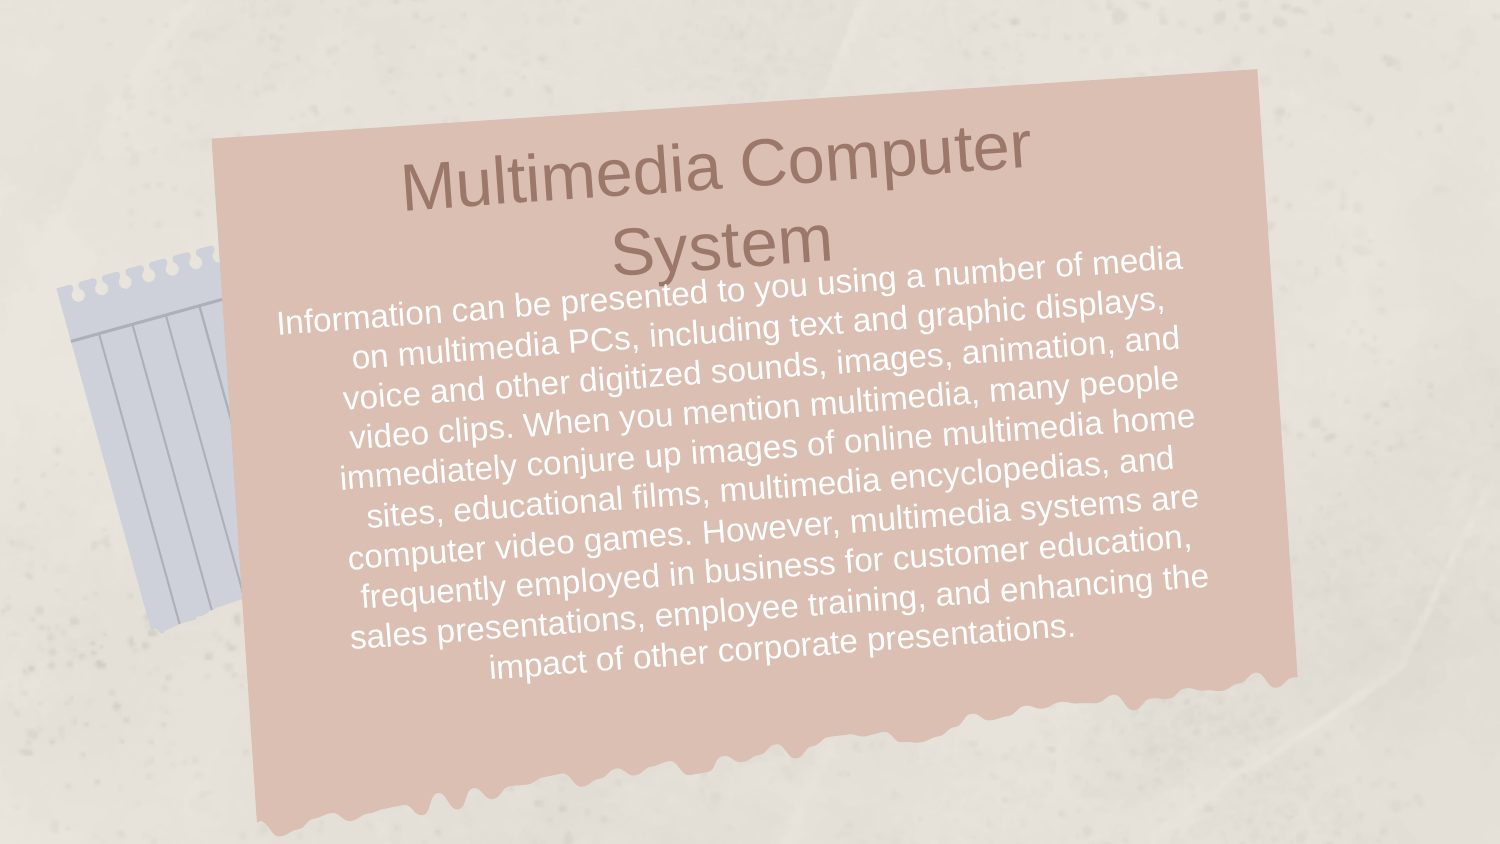

Multimedia Computer System
Information can be presented to you using a number of media on multimedia PCs, including text and graphic displays, voice and other digitized sounds, images, animation, and video clips. When you mention multimedia, many people immediately conjure up images of online multimedia home sites, educational films, multimedia encyclopedias, and computer video games. However, multimedia systems are frequently employed in business for customer education, sales presentations, employee training, and enhancing the impact of other corporate presentations.